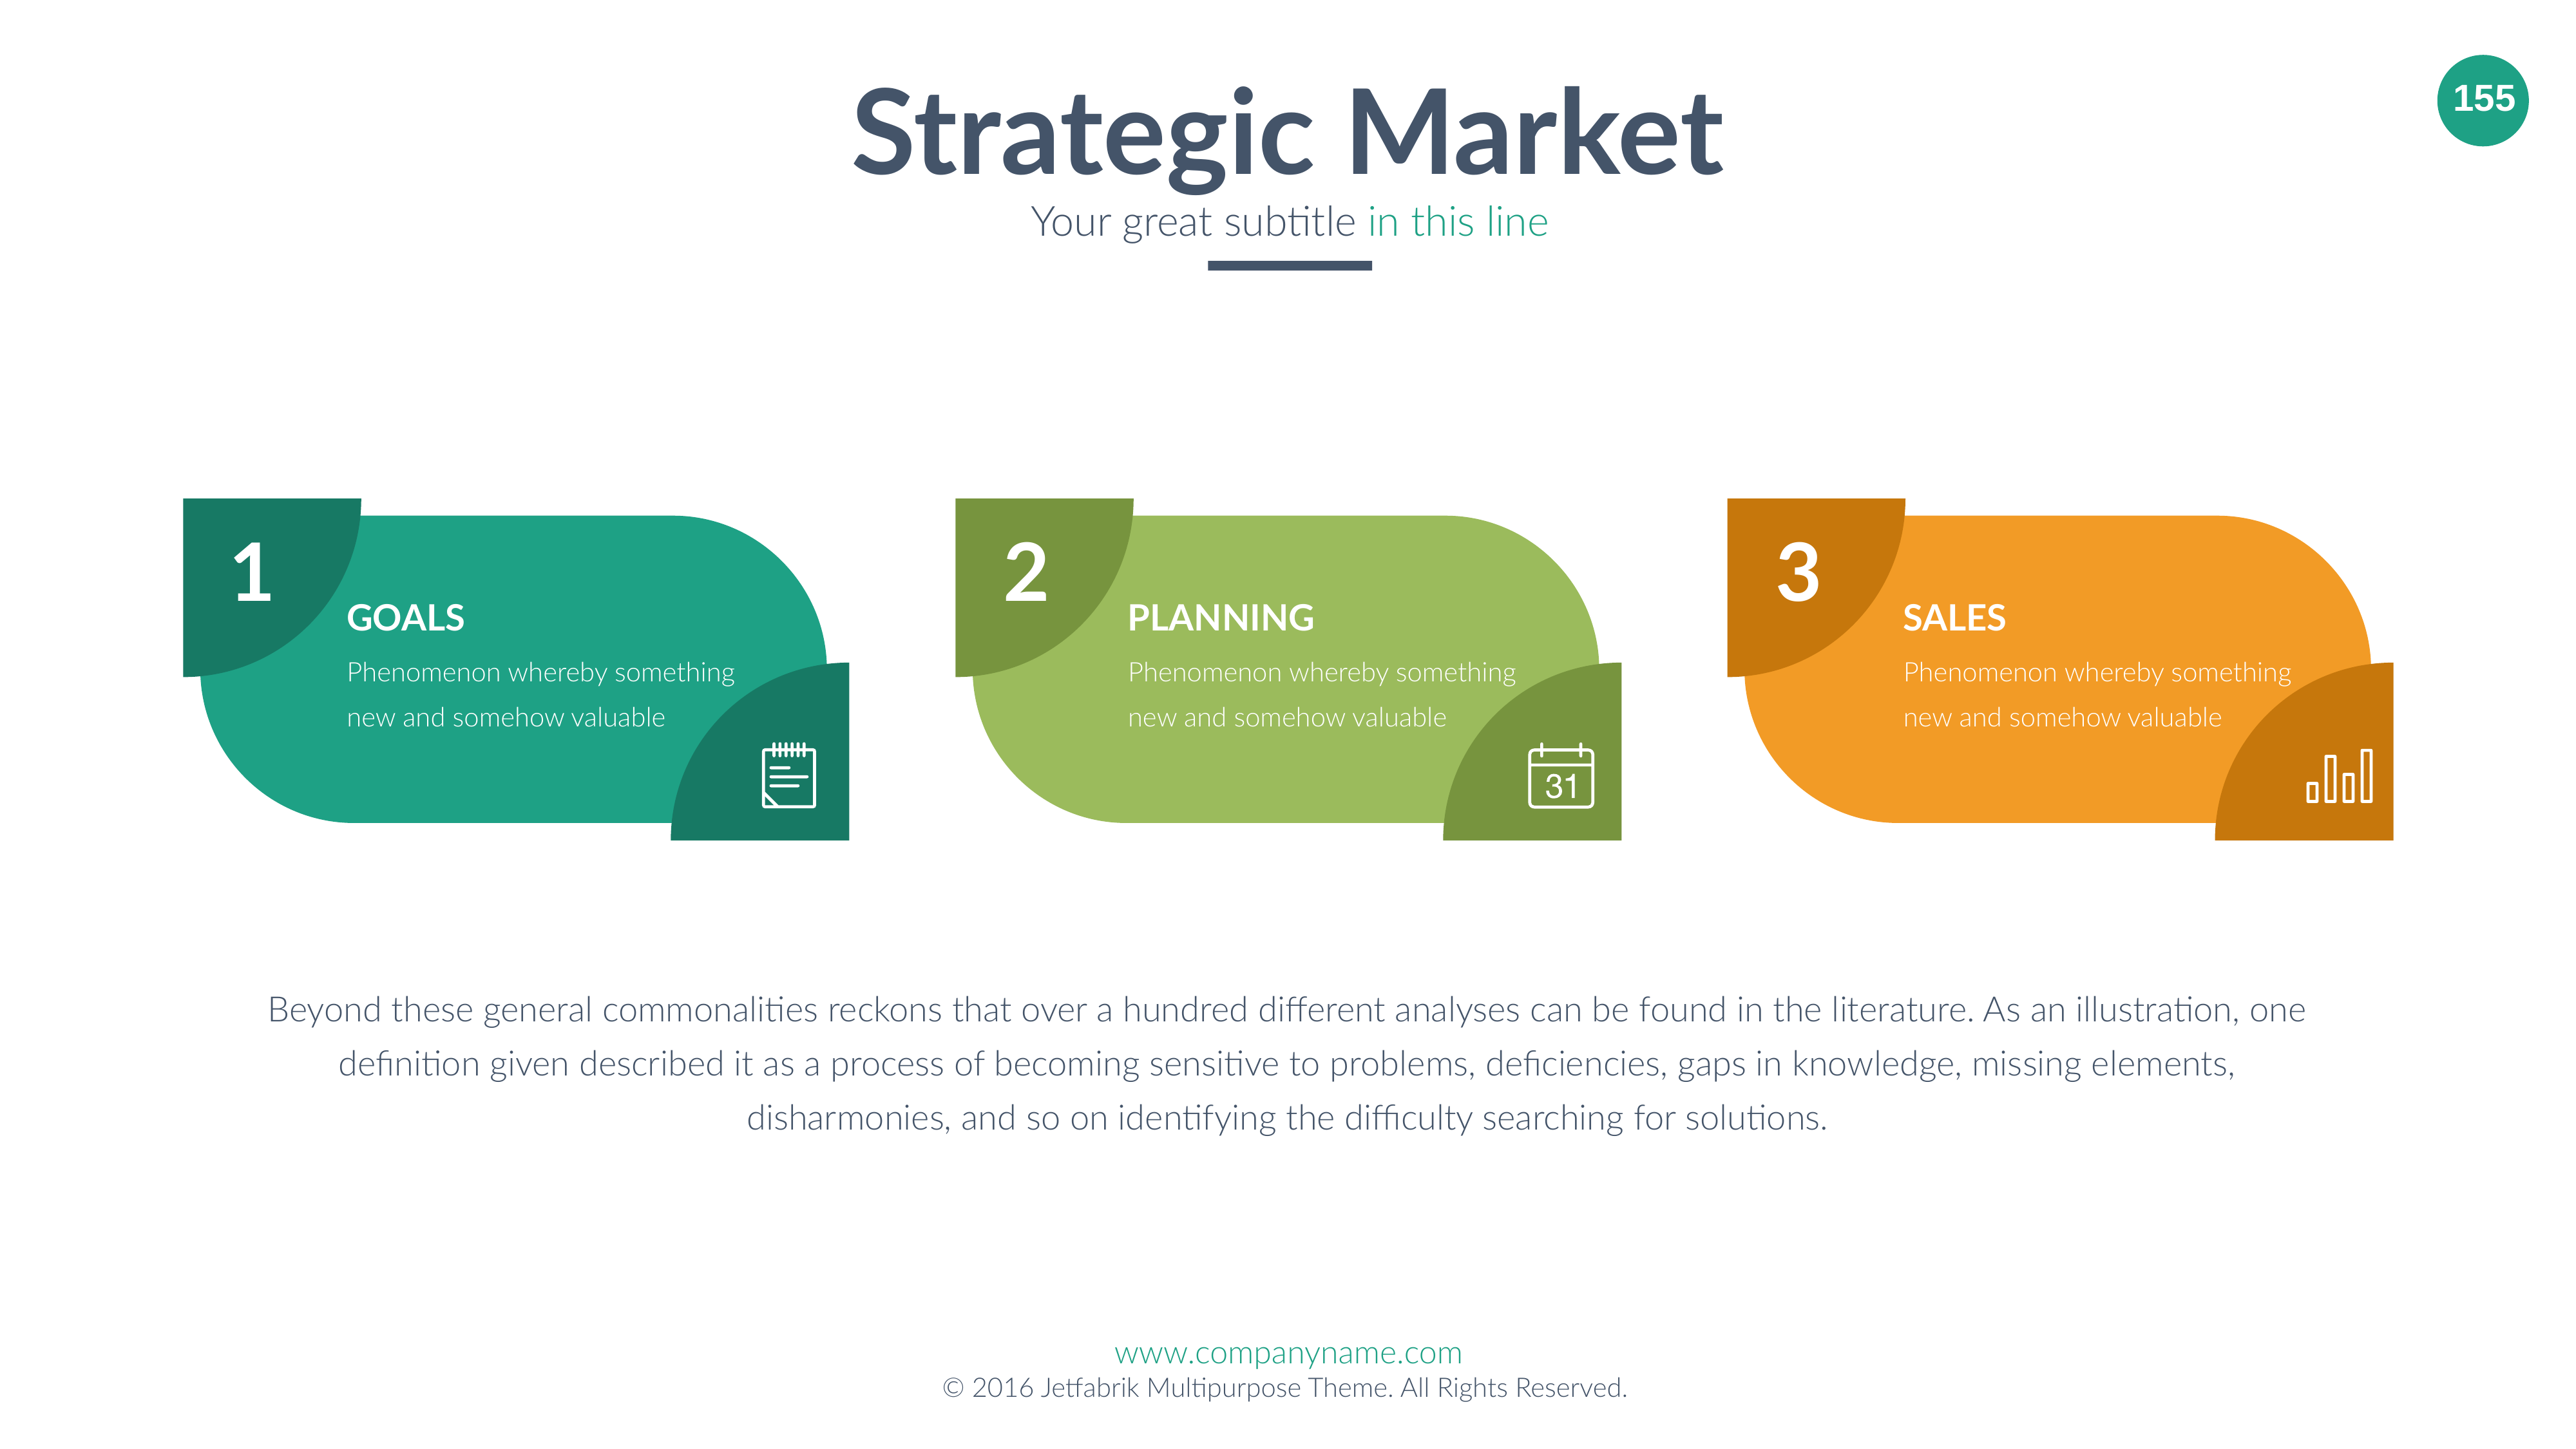

Strategic Market
Your great subtitle in this line

1

2

3
GOALS
PLANNING
SALES
Phenomenon whereby something new and somehow valuable
Phenomenon whereby something new and somehow valuable
Phenomenon whereby something new and somehow valuable

Beyond these general commonalities reckons that over a hundred different analyses can be found in the literature. As an illustration, one definition given described it as a process of becoming sensitive to problems, deficiencies, gaps in knowledge, missing elements, disharmonies, and so on identifying the difficulty searching for solutions.